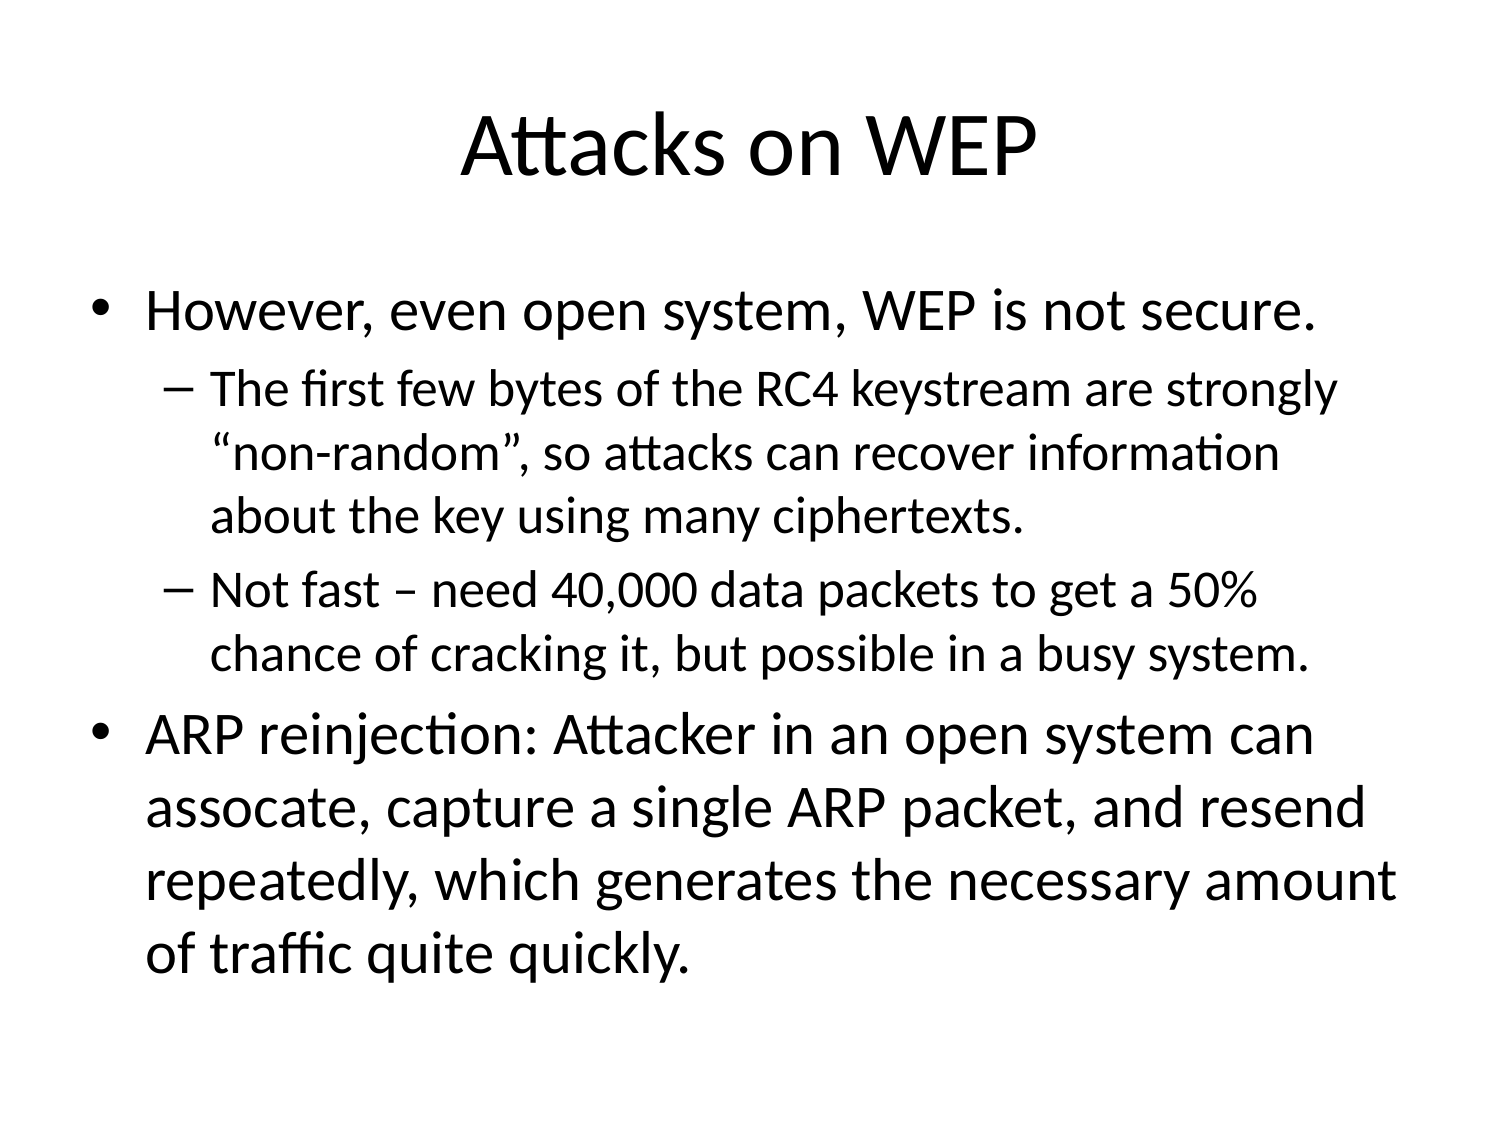

# Attacks on WEP
However, even open system, WEP is not secure.
The first few bytes of the RC4 keystream are strongly “non-random”, so attacks can recover information about the key using many ciphertexts.
Not fast – need 40,000 data packets to get a 50% chance of cracking it, but possible in a busy system.
ARP reinjection: Attacker in an open system can assocate, capture a single ARP packet, and resend repeatedly, which generates the necessary amount of traffic quite quickly.